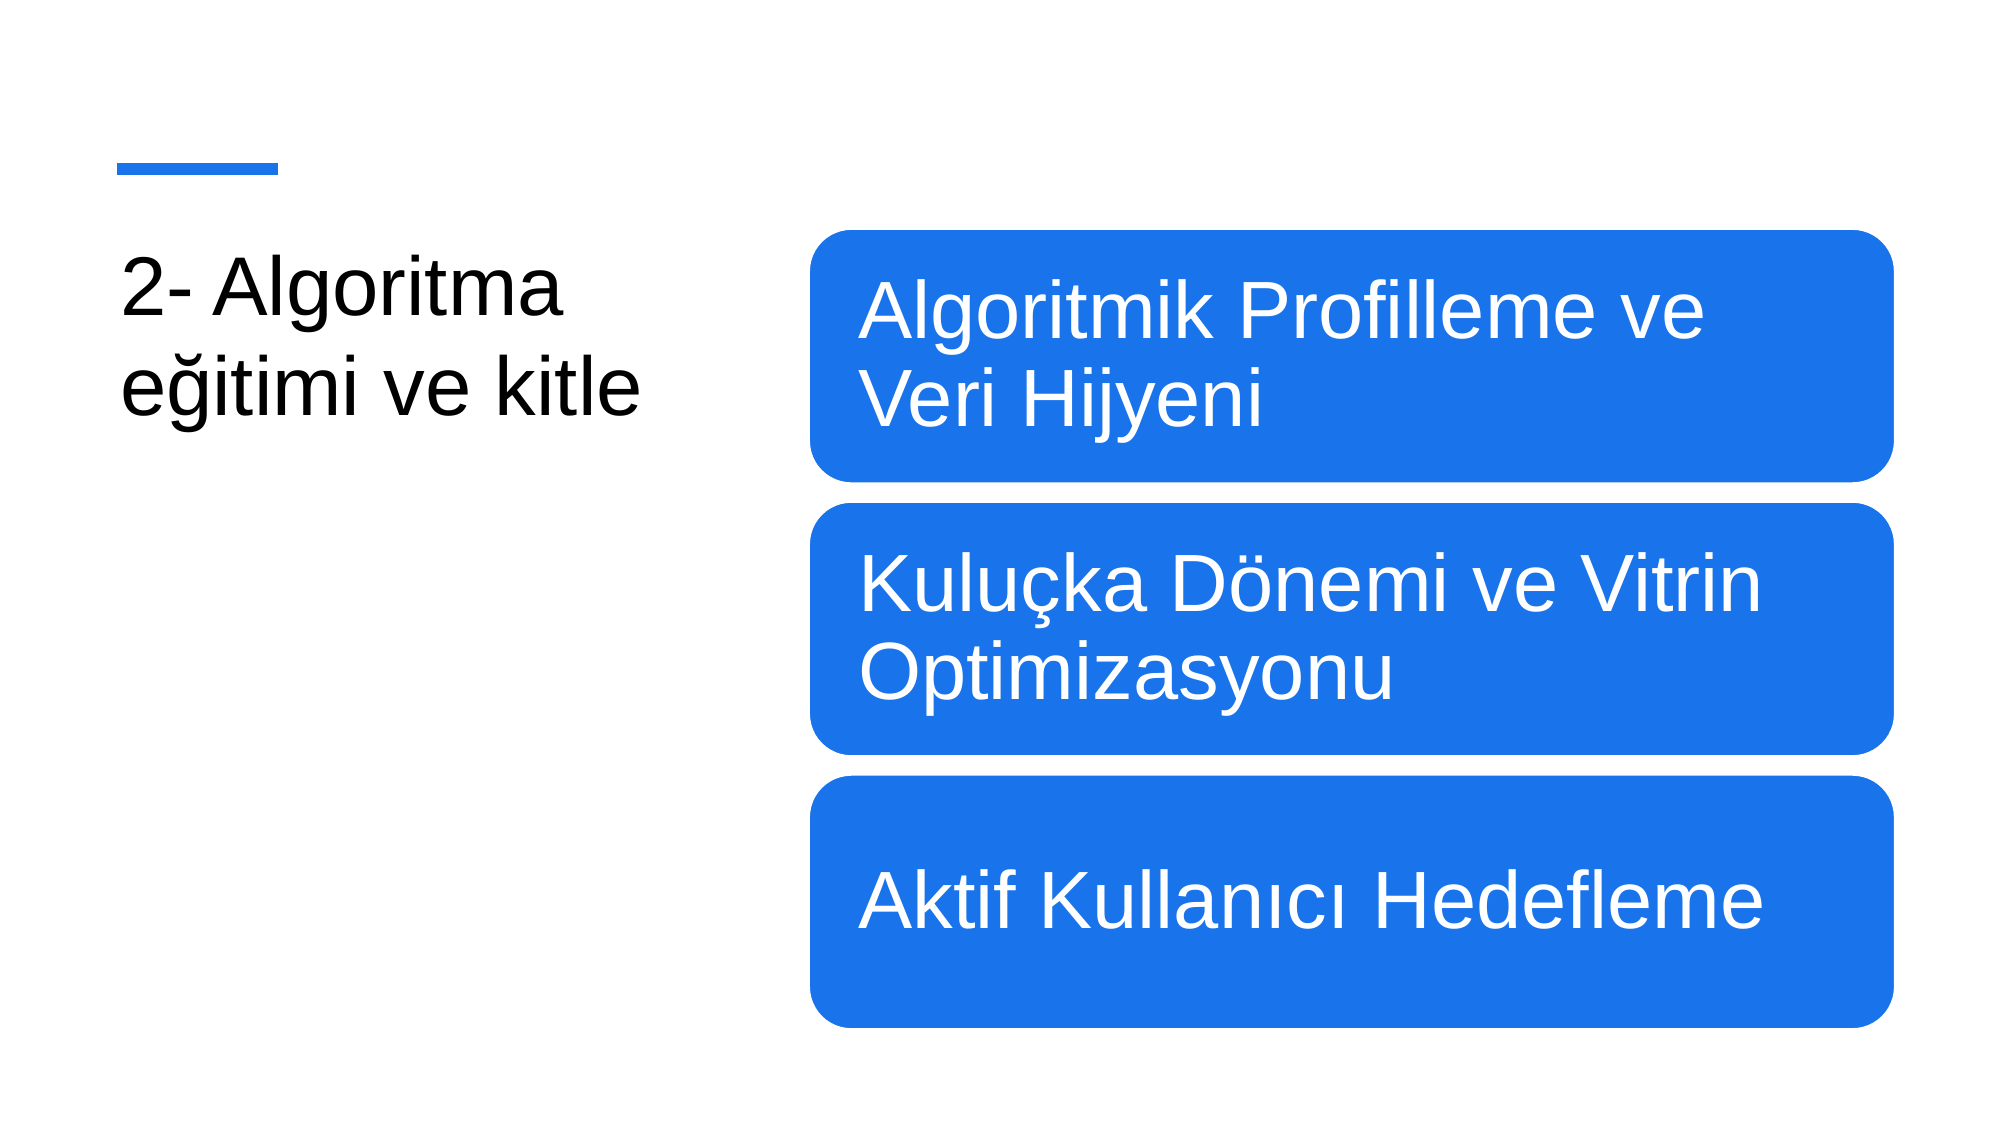

# 2- Algoritma eğitimi ve kitle
Algoritmik Profilleme ve Veri Hijyeni
Kuluçka Dönemi ve Vitrin Optimizasyonu
Aktif Kullanıcı Hedefleme